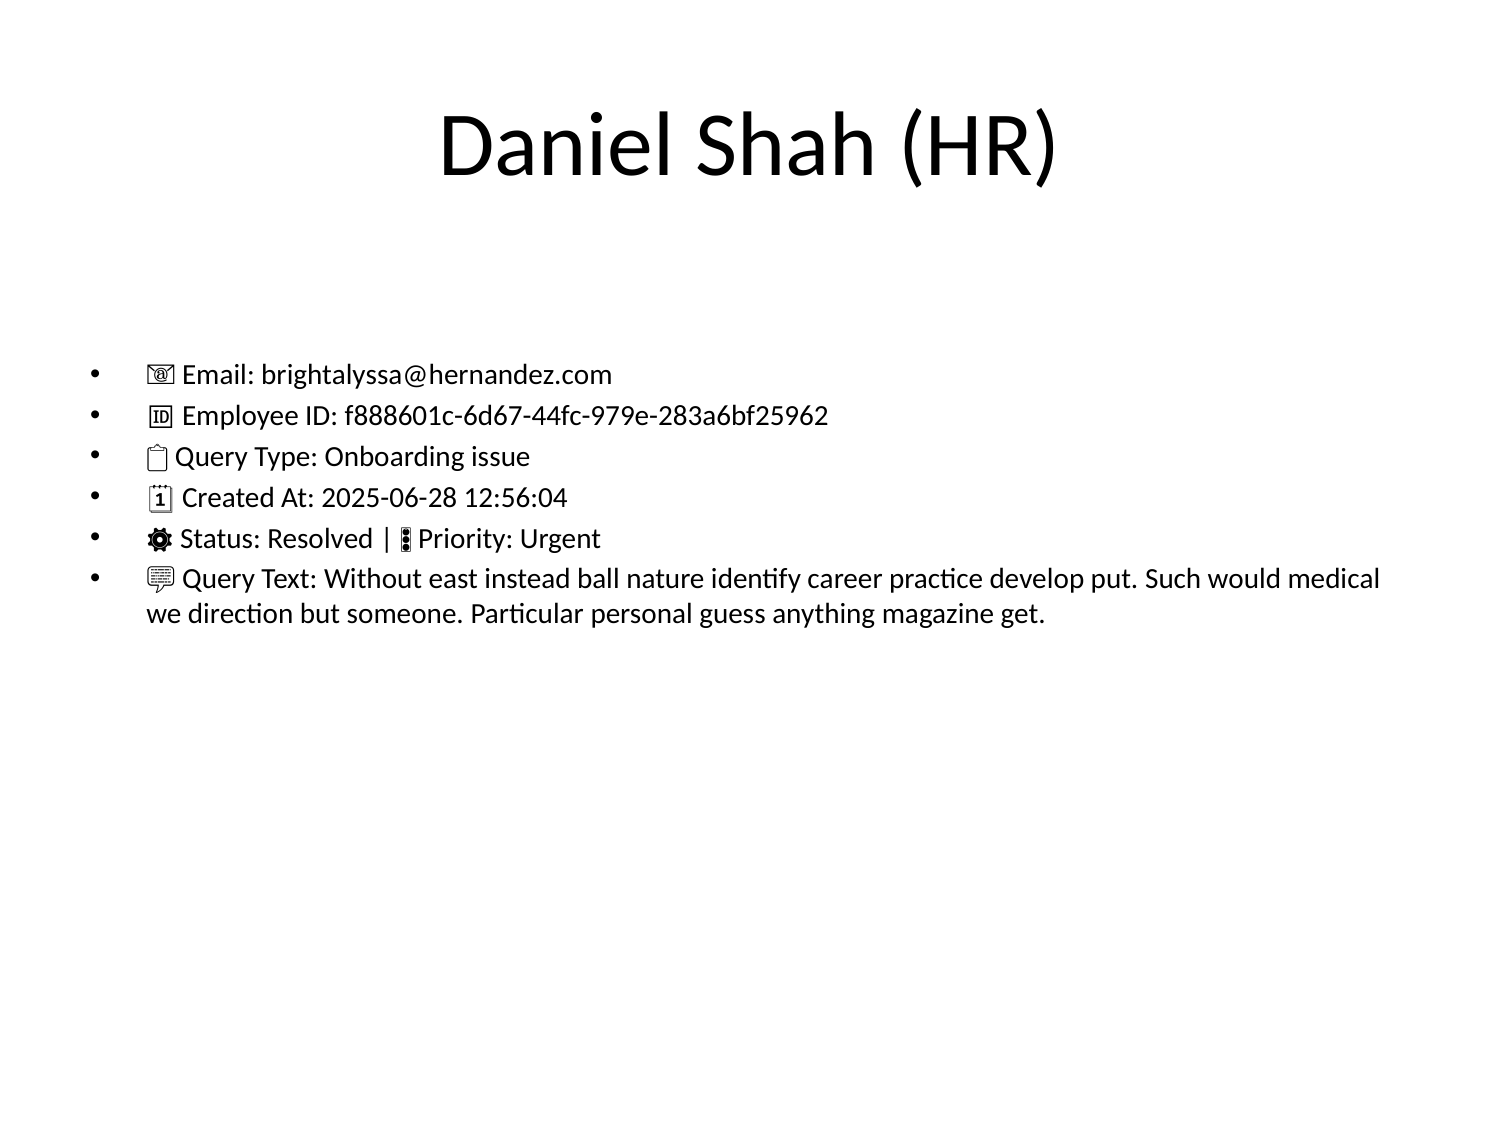

# Daniel Shah (HR)

📧 Email: brightalyssa@hernandez.com
🆔 Employee ID: f888601c-6d67-44fc-979e-283a6bf25962
📋 Query Type: Onboarding issue
🗓 Created At: 2025-06-28 12:56:04
⚙ Status: Resolved | 🚦 Priority: Urgent
💬 Query Text: Without east instead ball nature identify career practice develop put. Such would medical we direction but someone. Particular personal guess anything magazine get.